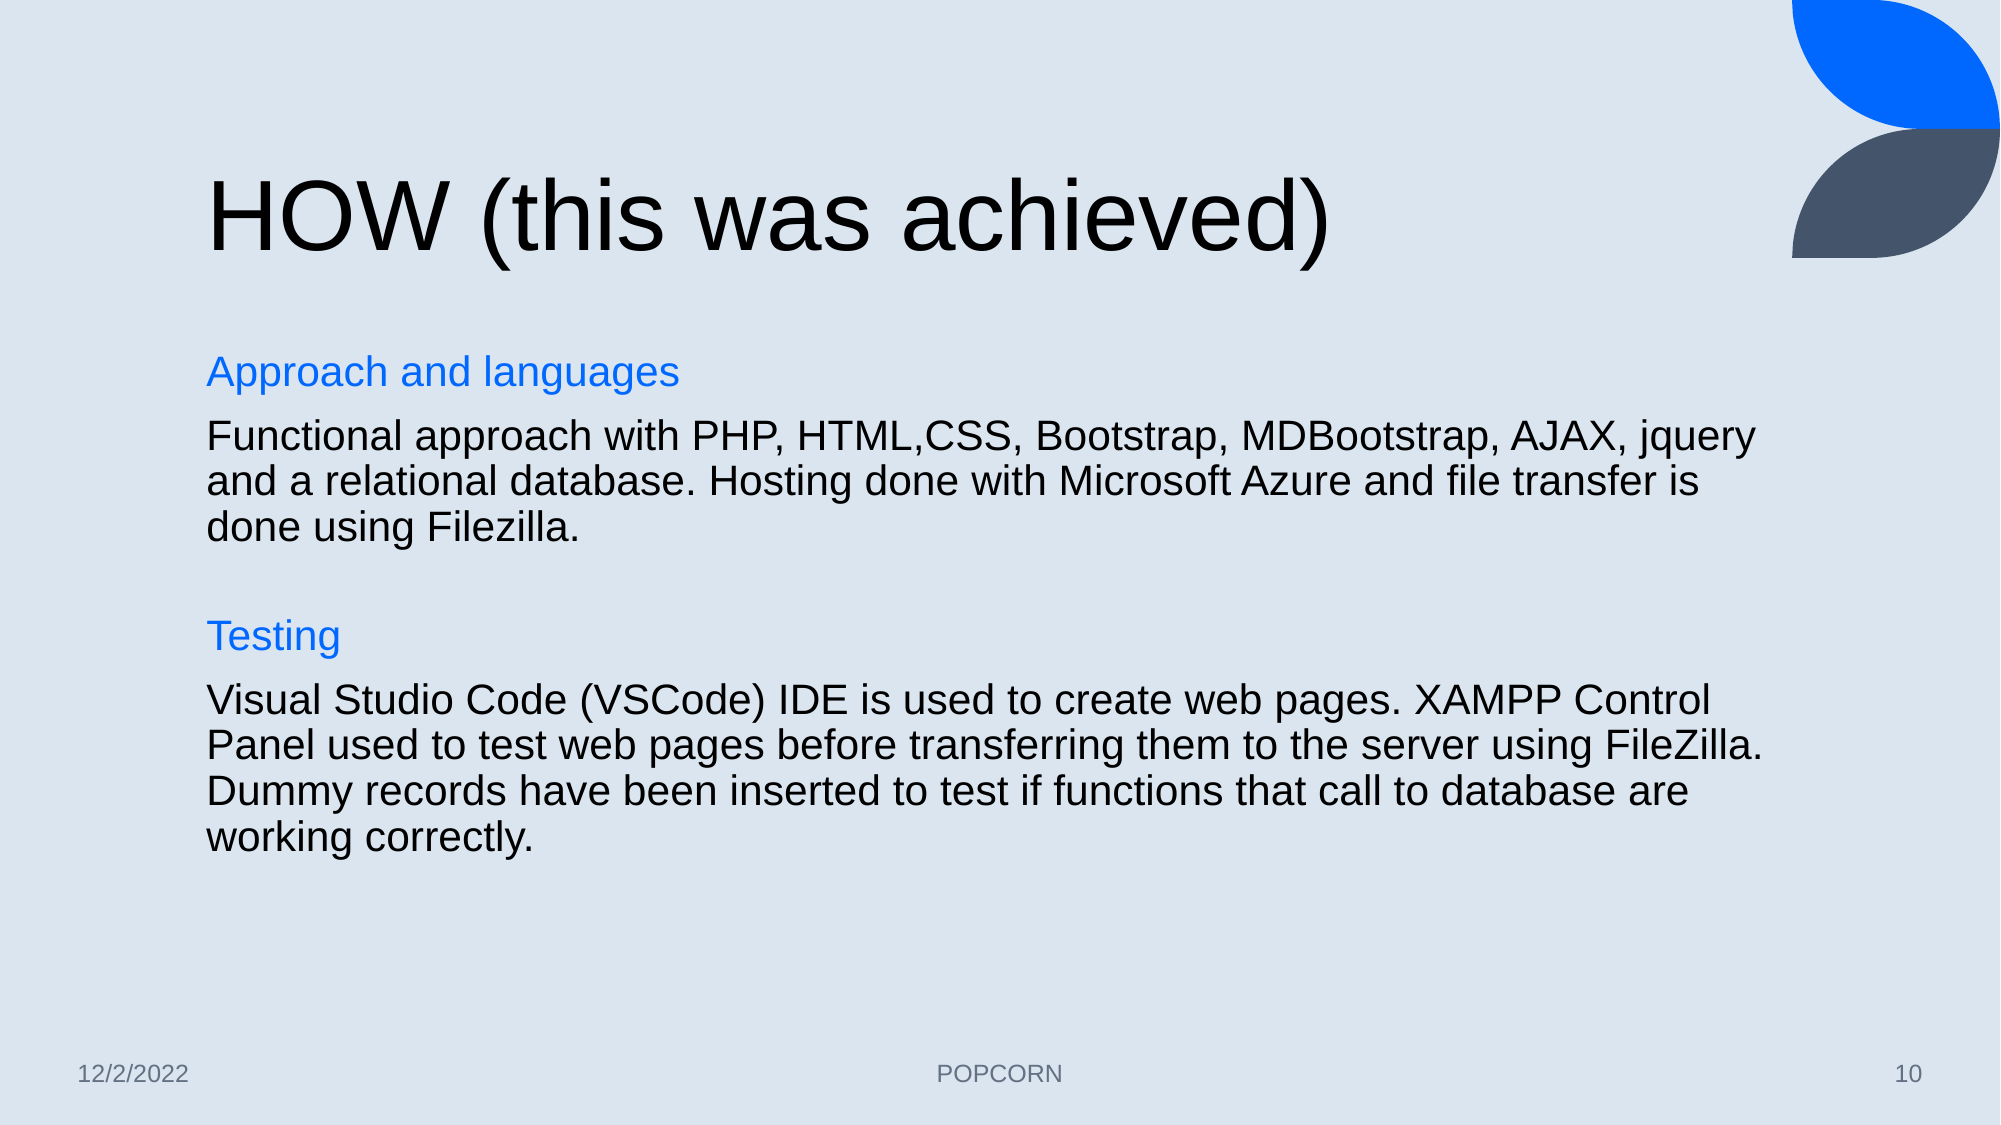

# HOW (this was achieved)
Approach and languages
Functional approach with PHP, HTML,CSS, Bootstrap, MDBootstrap, AJAX, jquery and a relational database. Hosting done with Microsoft Azure and file transfer is done using Filezilla.
Testing
Visual Studio Code (VSCode) IDE is used to create web pages. XAMPP Control Panel used to test web pages before transferring them to the server using FileZilla. Dummy records have been inserted to test if functions that call to database are working correctly.

12/2/2022
POPCORN
10